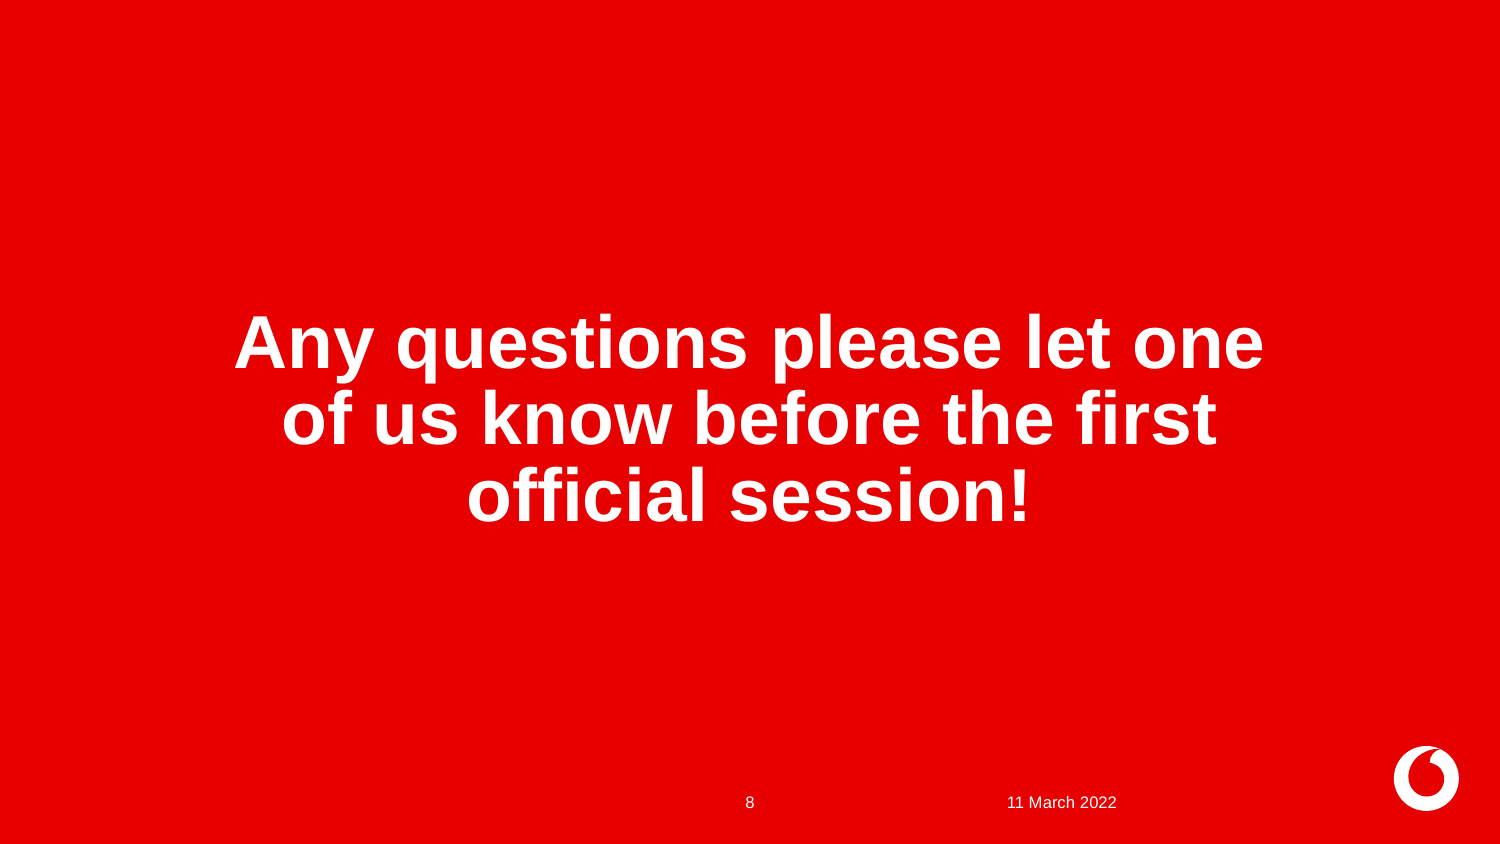

# Any questions please let one of us know before the first official session!
11 March 2022
8